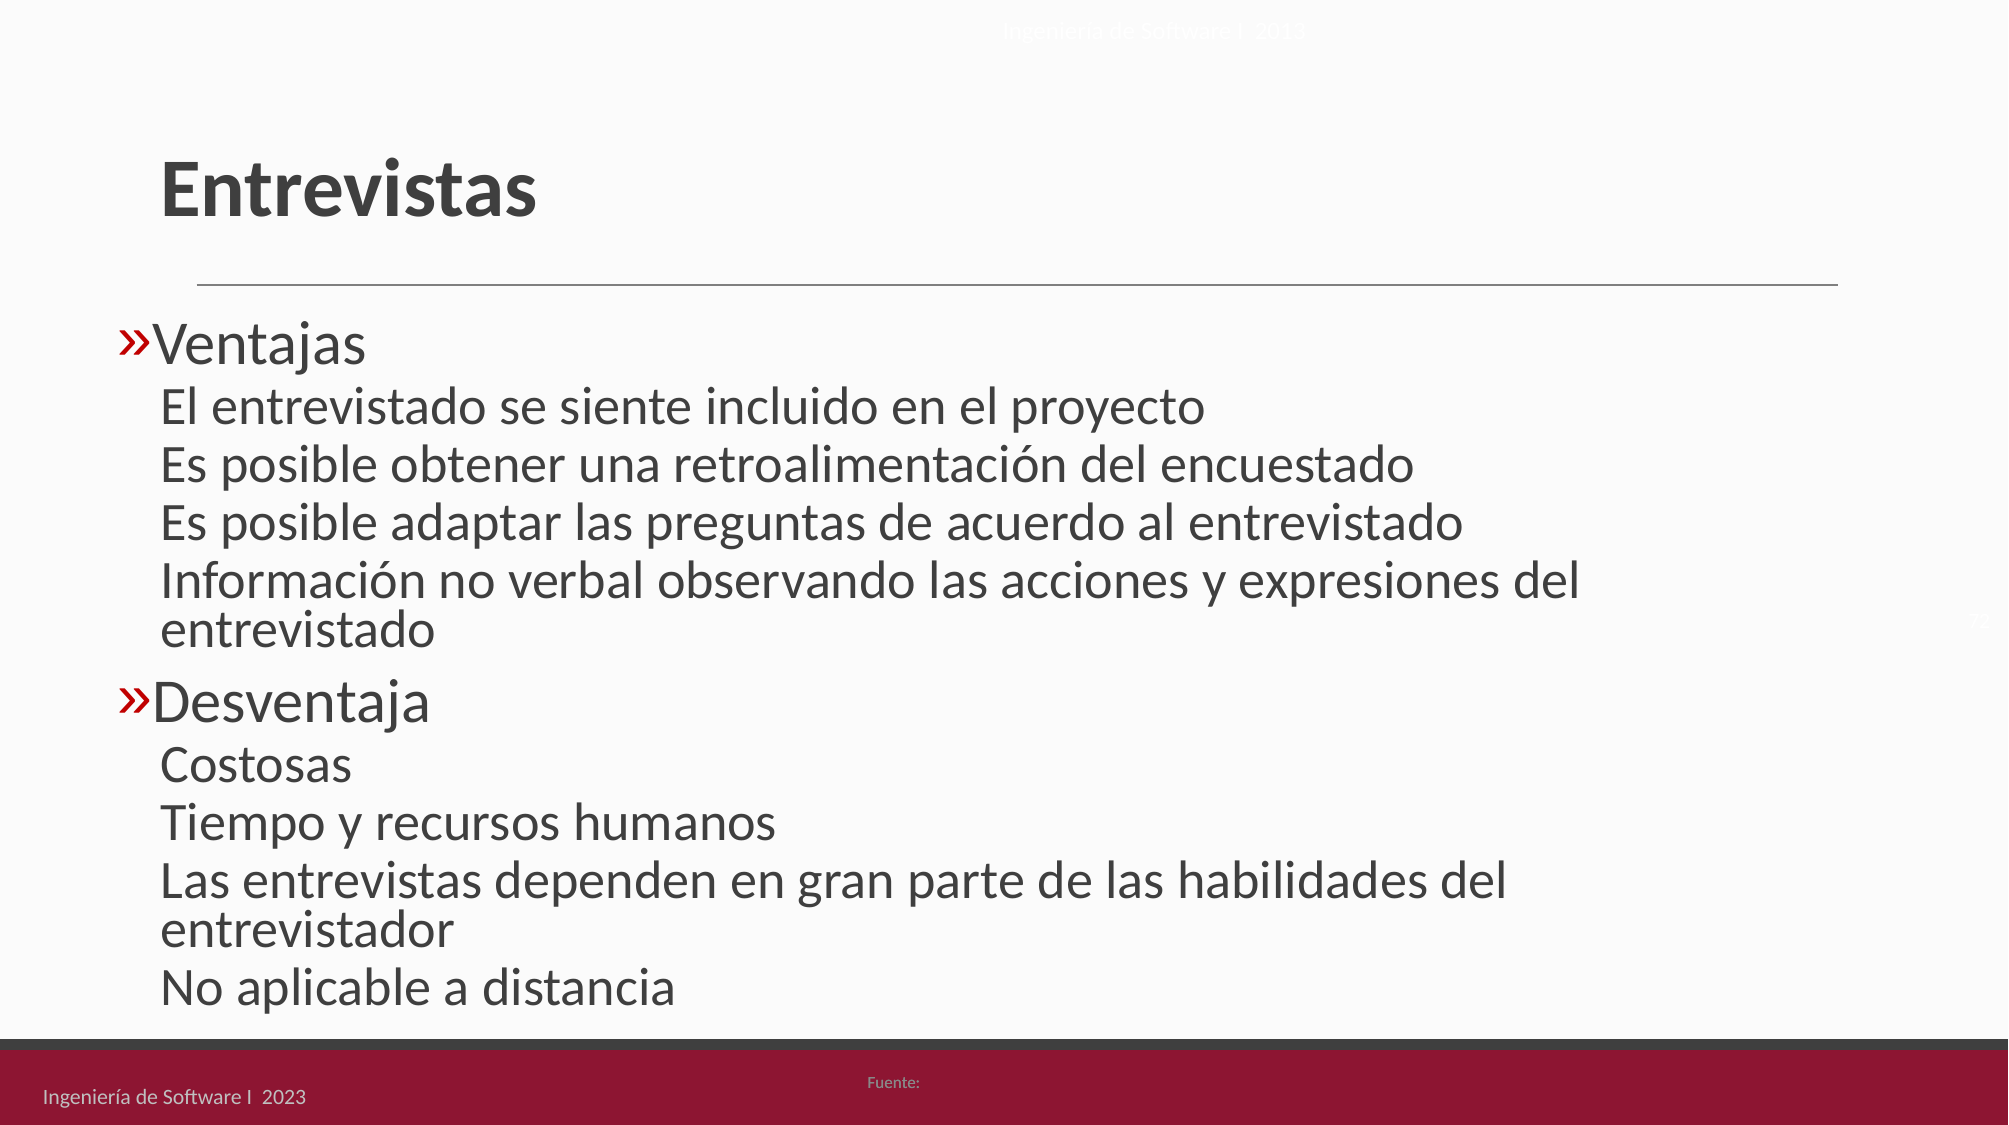

Ingeniería de Software I  2013
Entrevistas
Ventajas
El entrevistado se siente incluido en el proyecto
Es posible obtener una retroalimentación del encuestado
Es posible adaptar las preguntas de acuerdo al entrevistado
Información no verbal observando las acciones y expresiones del entrevistado
Desventaja
Costosas
Tiempo y recursos humanos
Las entrevistas dependen en gran parte de las habilidades del entrevistador
No aplicable a distancia
72
Ingeniería de Software I  2023